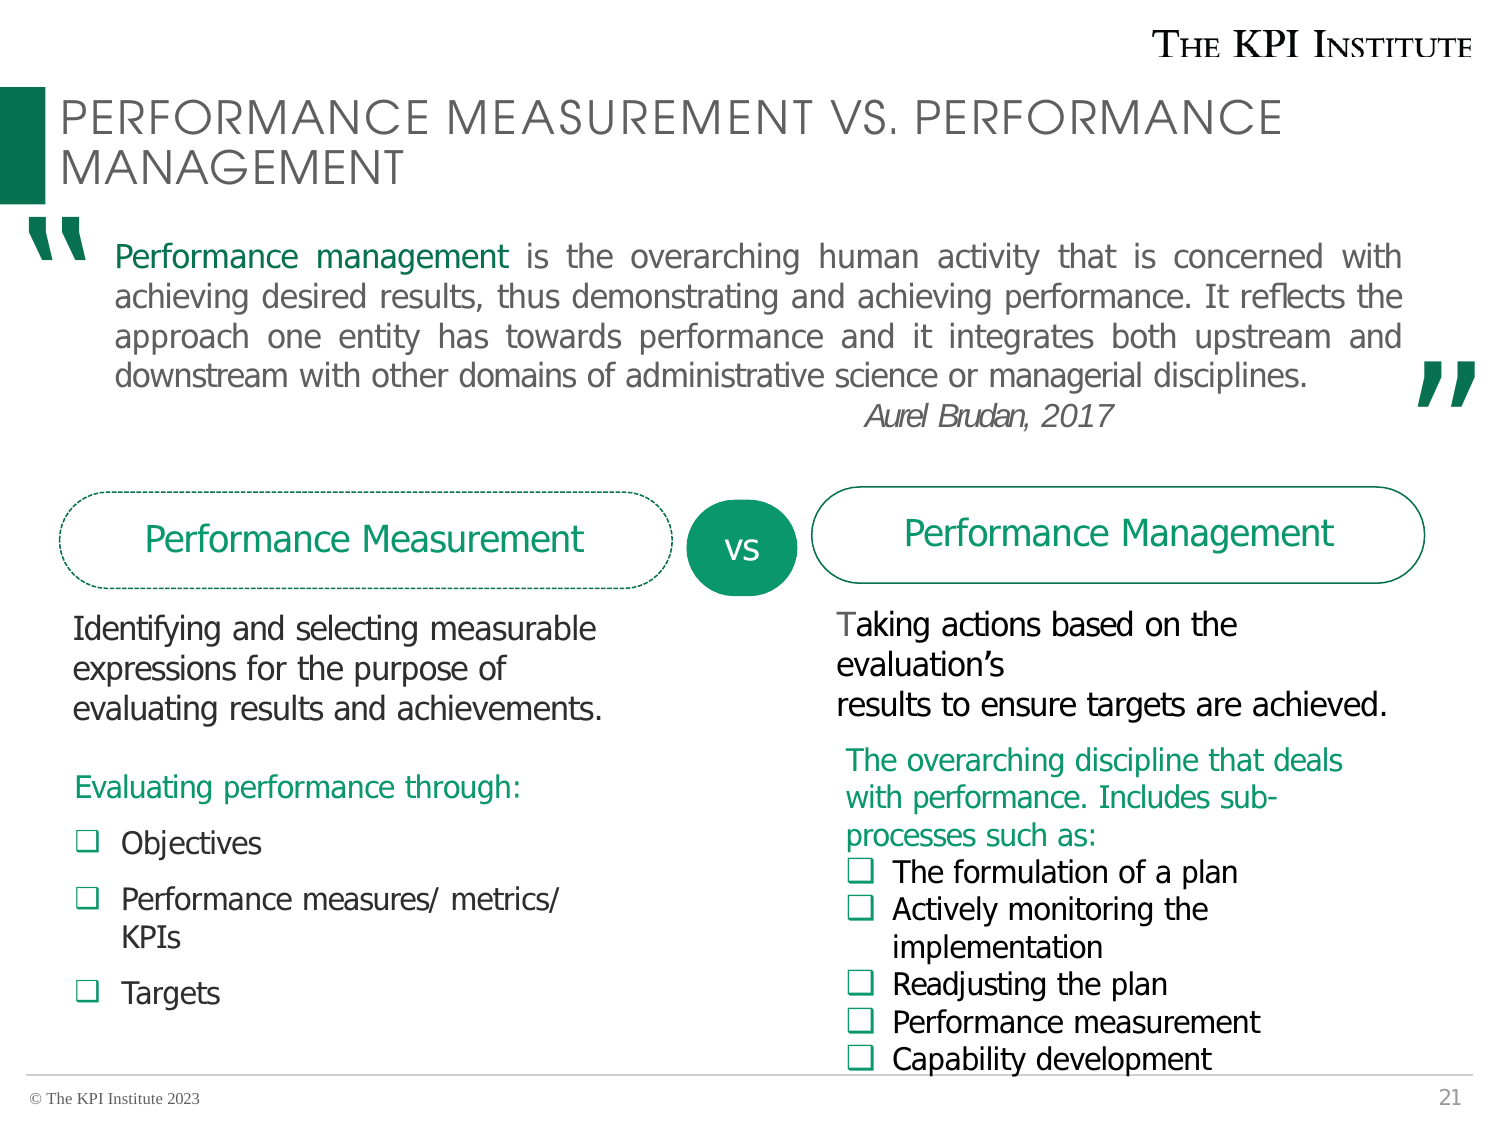

# PERFORMANCE MEASUREMENT VS. PERFORMANCE
MANAGEMENT
“
Performance management is the overarching human activity that is concerned with achieving desired results, thus demonstrating and achieving performance. It reflects the approach one entity has towards performance and it integrates both upstream and downstream with other domains of administrative science or managerial disciplines.
Aurel Brudan, 2017
”

Performance Management
Performance Measurement
vs
Taking actions based on the evaluation’s
results to ensure targets are achieved.
The overarching discipline that deals with performance. Includes sub-processes such as:
Identifying and selecting measurable expressions for the purpose of evaluating results and achievements.
Evaluating performance through:
Objectives
Performance measures/ metrics/ KPIs
Targets
The formulation of a plan
Actively monitoring the implementation
Readjusting the plan
Performance measurement
Capability development
21
© The KPI Institute 2023